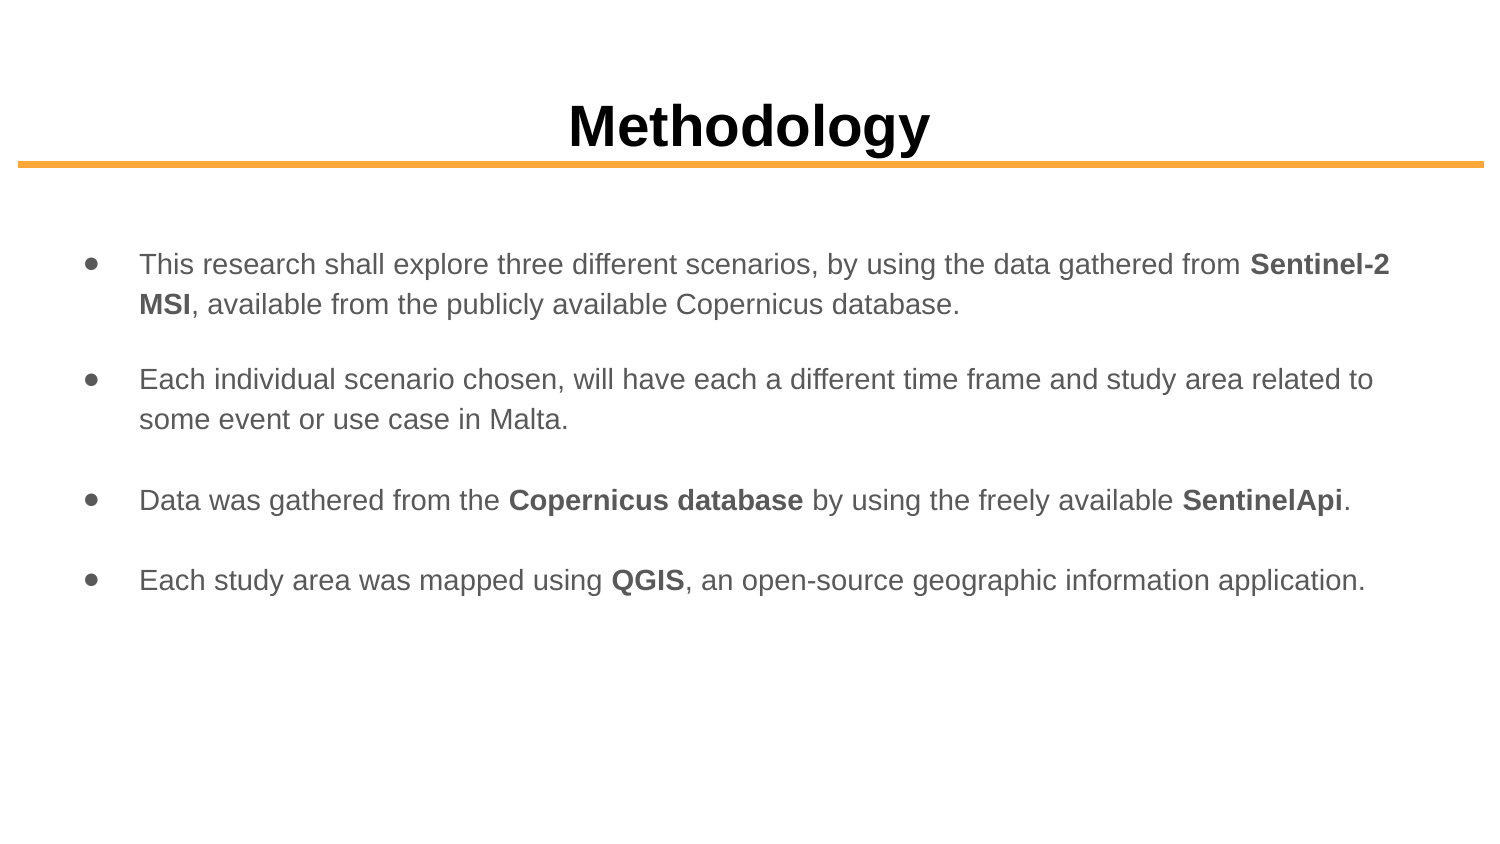

# Methodology
This research shall explore three different scenarios, by using the data gathered from Sentinel-2 MSI, available from the publicly available Copernicus database.
Each individual scenario chosen, will have each a different time frame and study area related to some event or use case in Malta.

Data was gathered from the Copernicus database by using the freely available SentinelApi.

Each study area was mapped using QGIS, an open-source geographic information application.